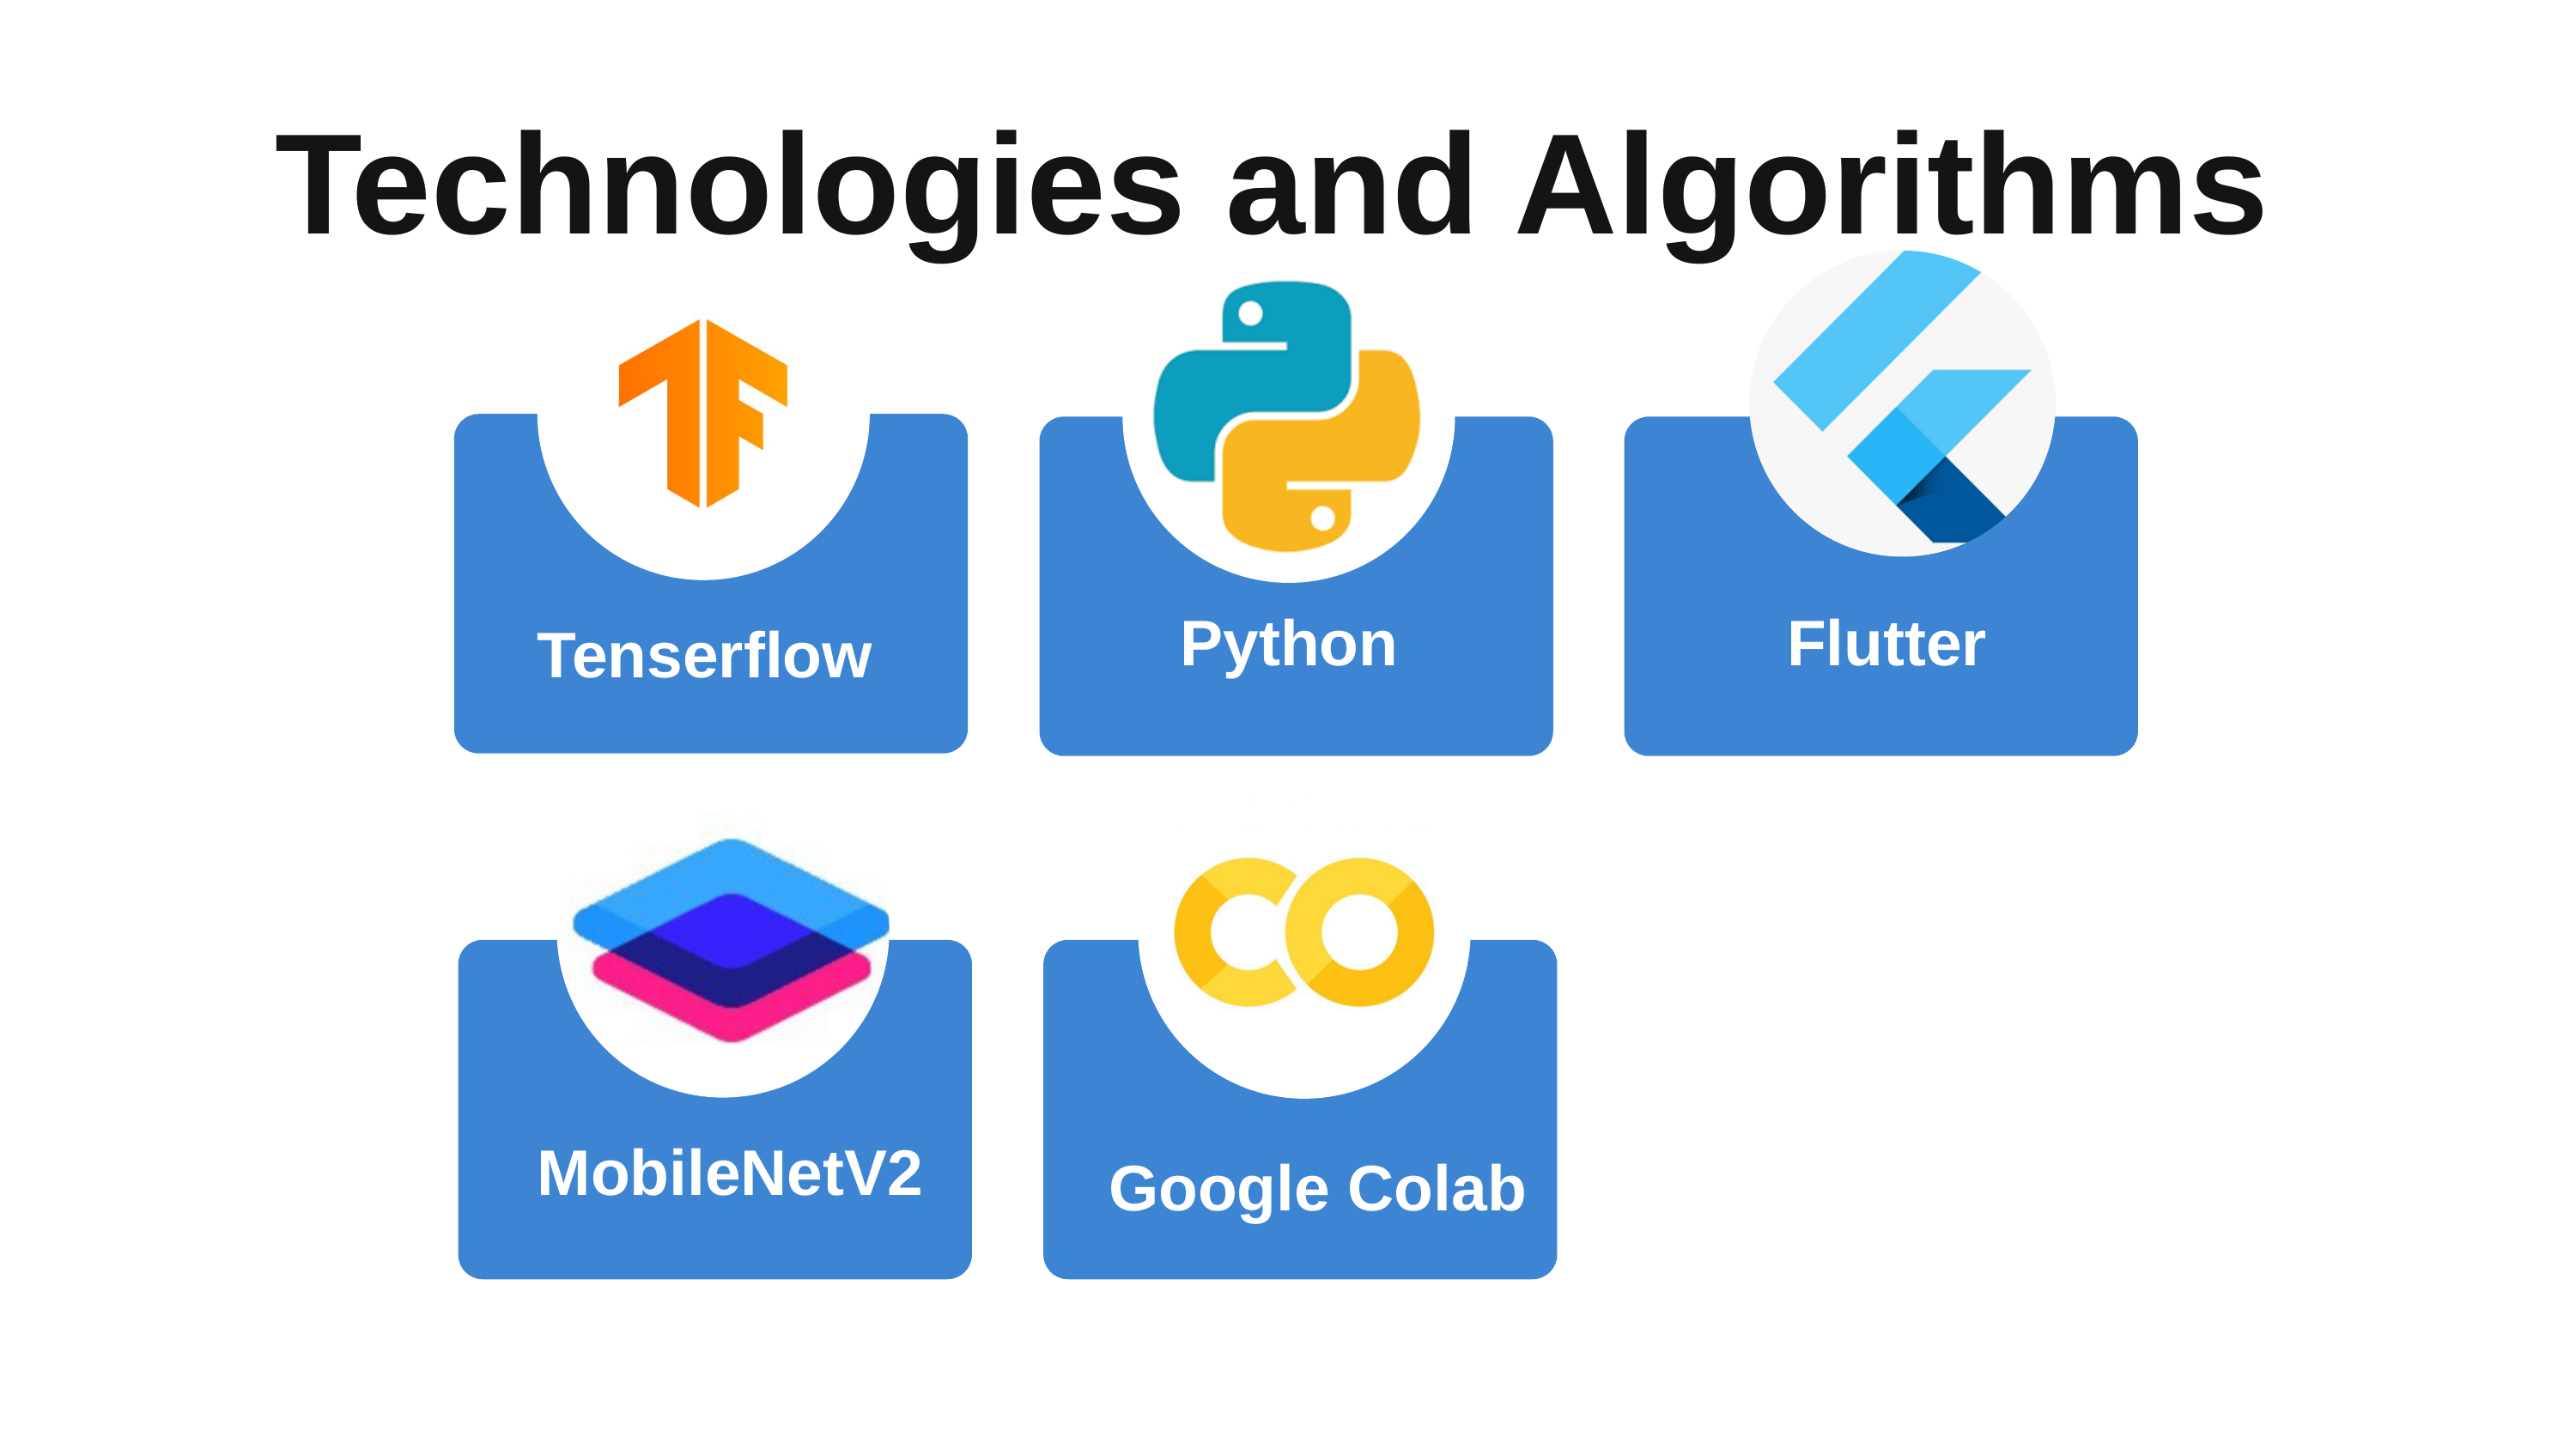

Technologies and Algorithms

Python
Flutter
Tenserflow

MobileNetV2
Inception v3
Google Colab